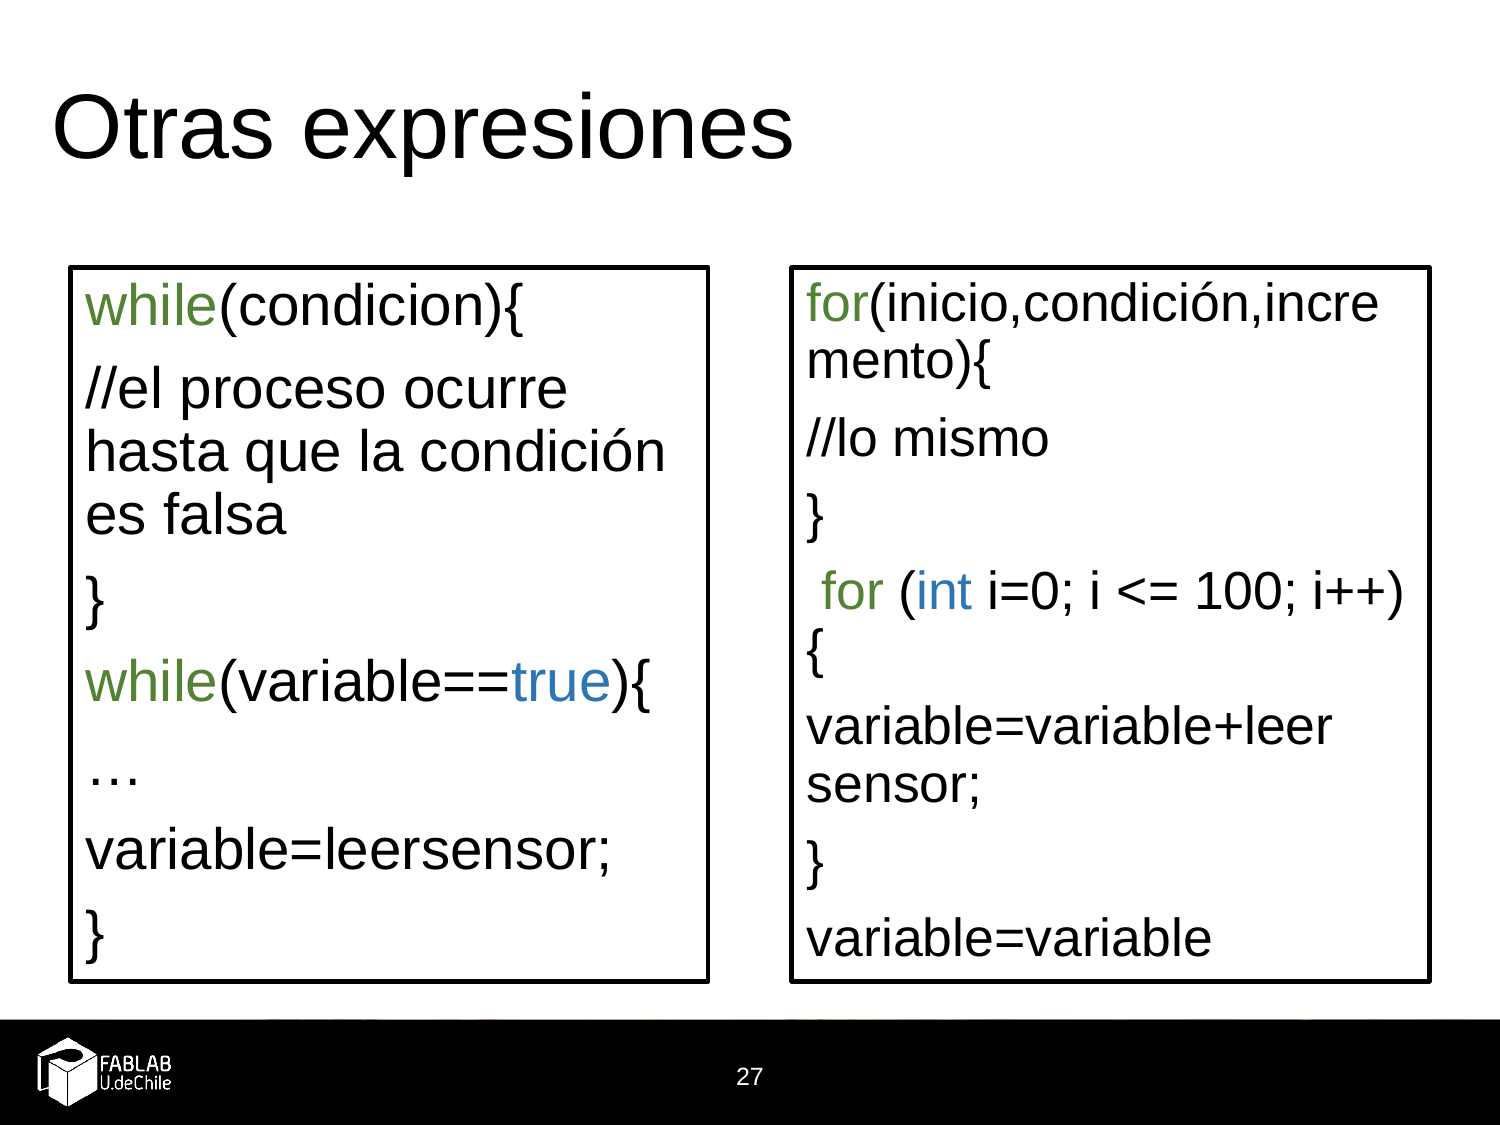

# Otras expresiones
while(condicion){
//el proceso ocurre hasta que la condición es falsa
}
while(variable==true){
…
variable=leersensor;
}
for(inicio,condición,incremento){
//lo mismo
}
 for (int i=0; i <= 100; i++){
variable=variable+leer sensor;
}
variable=variable/100;
27